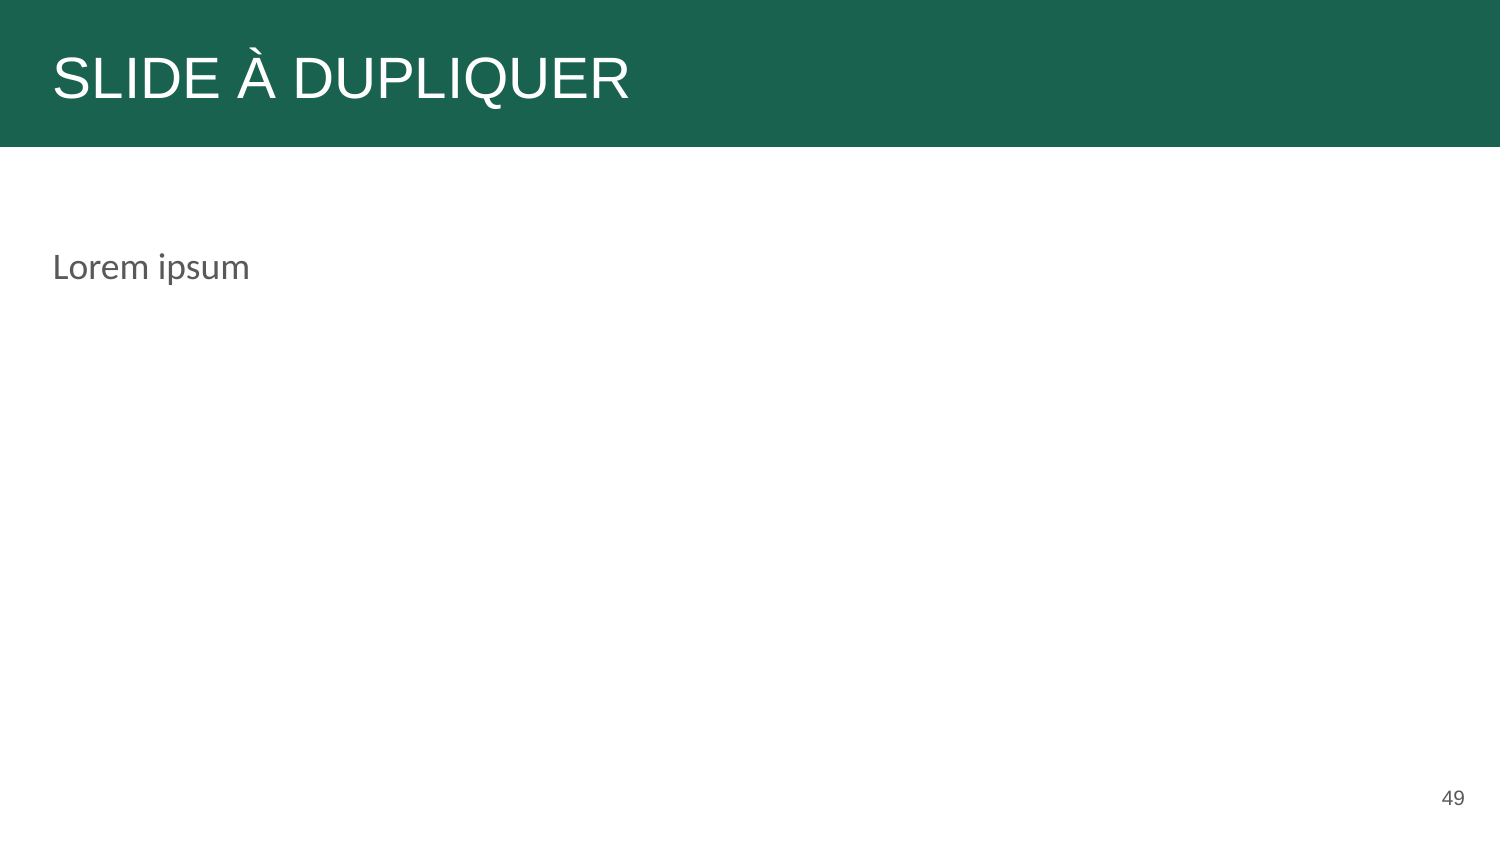

# SLIDE À DUPLIQUER
C
Lorem ipsum

49